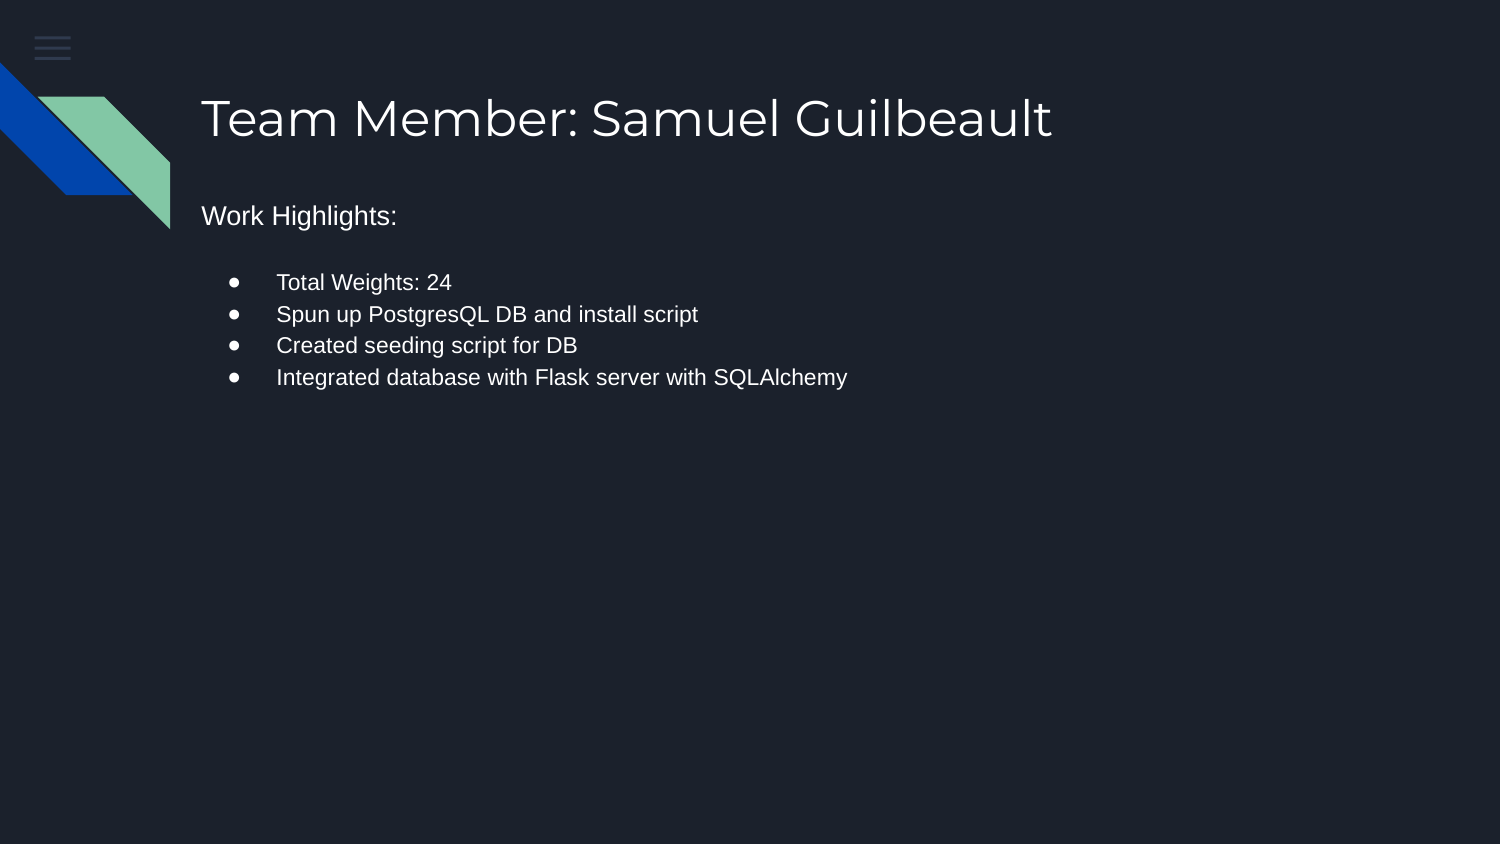

# Team Member: Samuel Guilbeault

Work Highlights:
Total Weights: 24
Spun up PostgresQL DB and install script
Created seeding script for DB
Integrated database with Flask server with SQLAlchemy